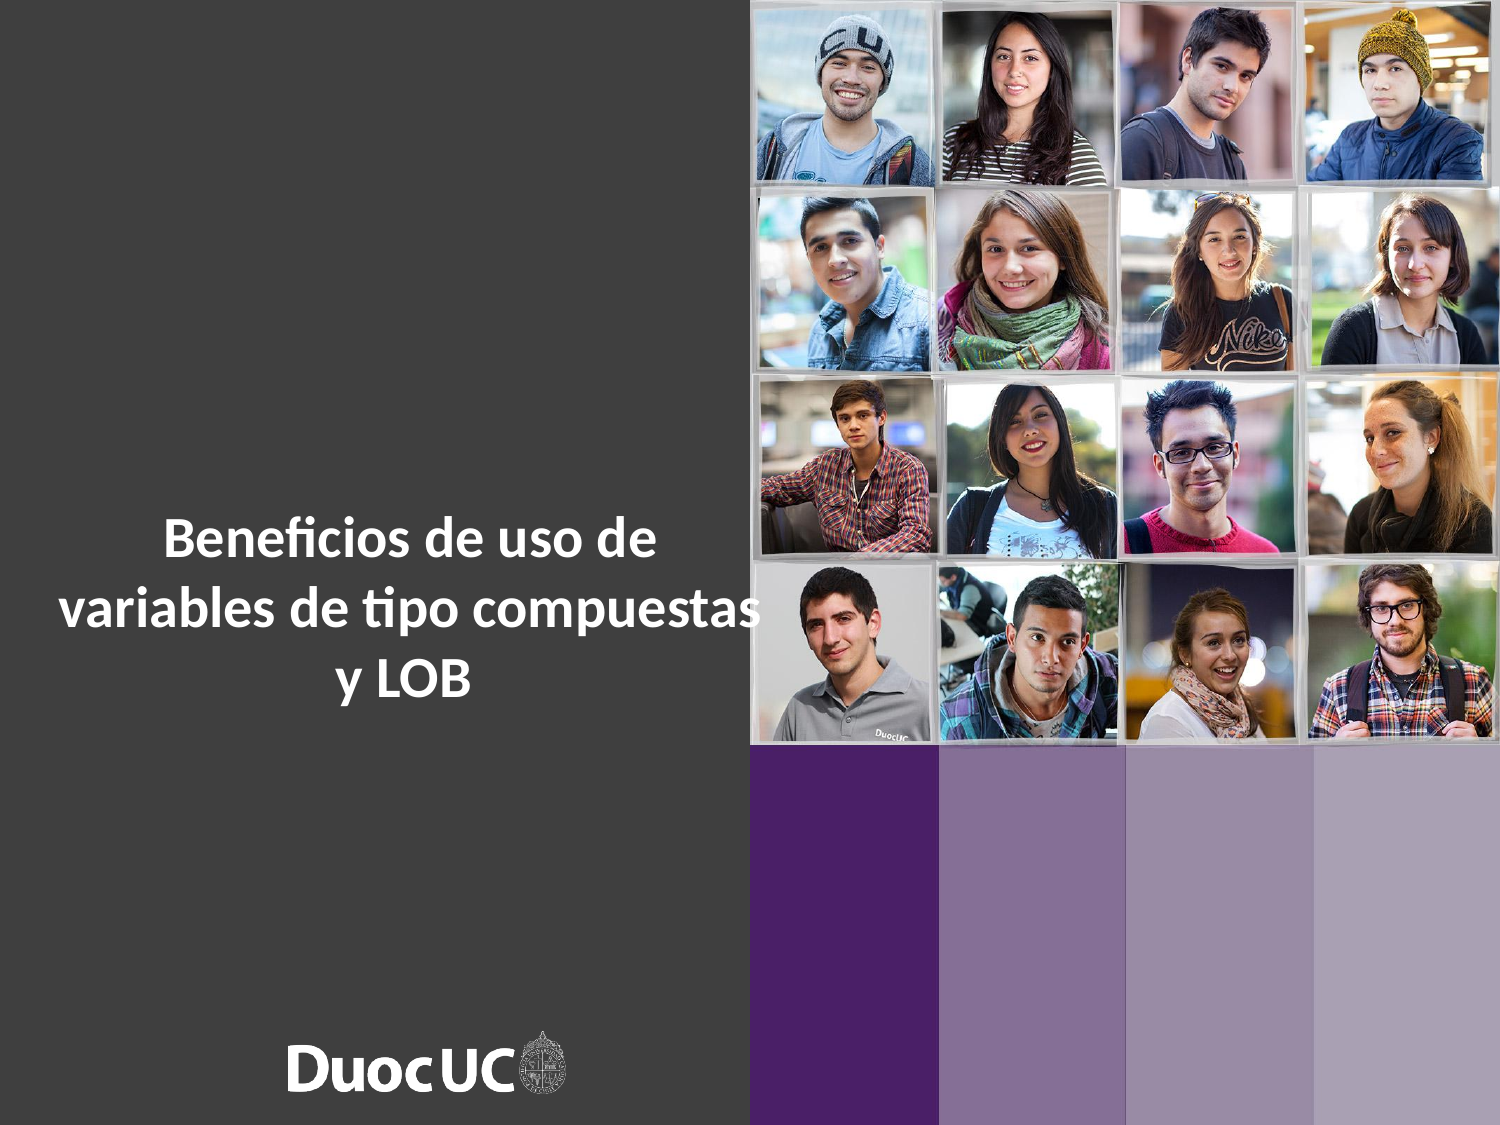

Beneficios de uso de variables de tipo compuestas y LOB